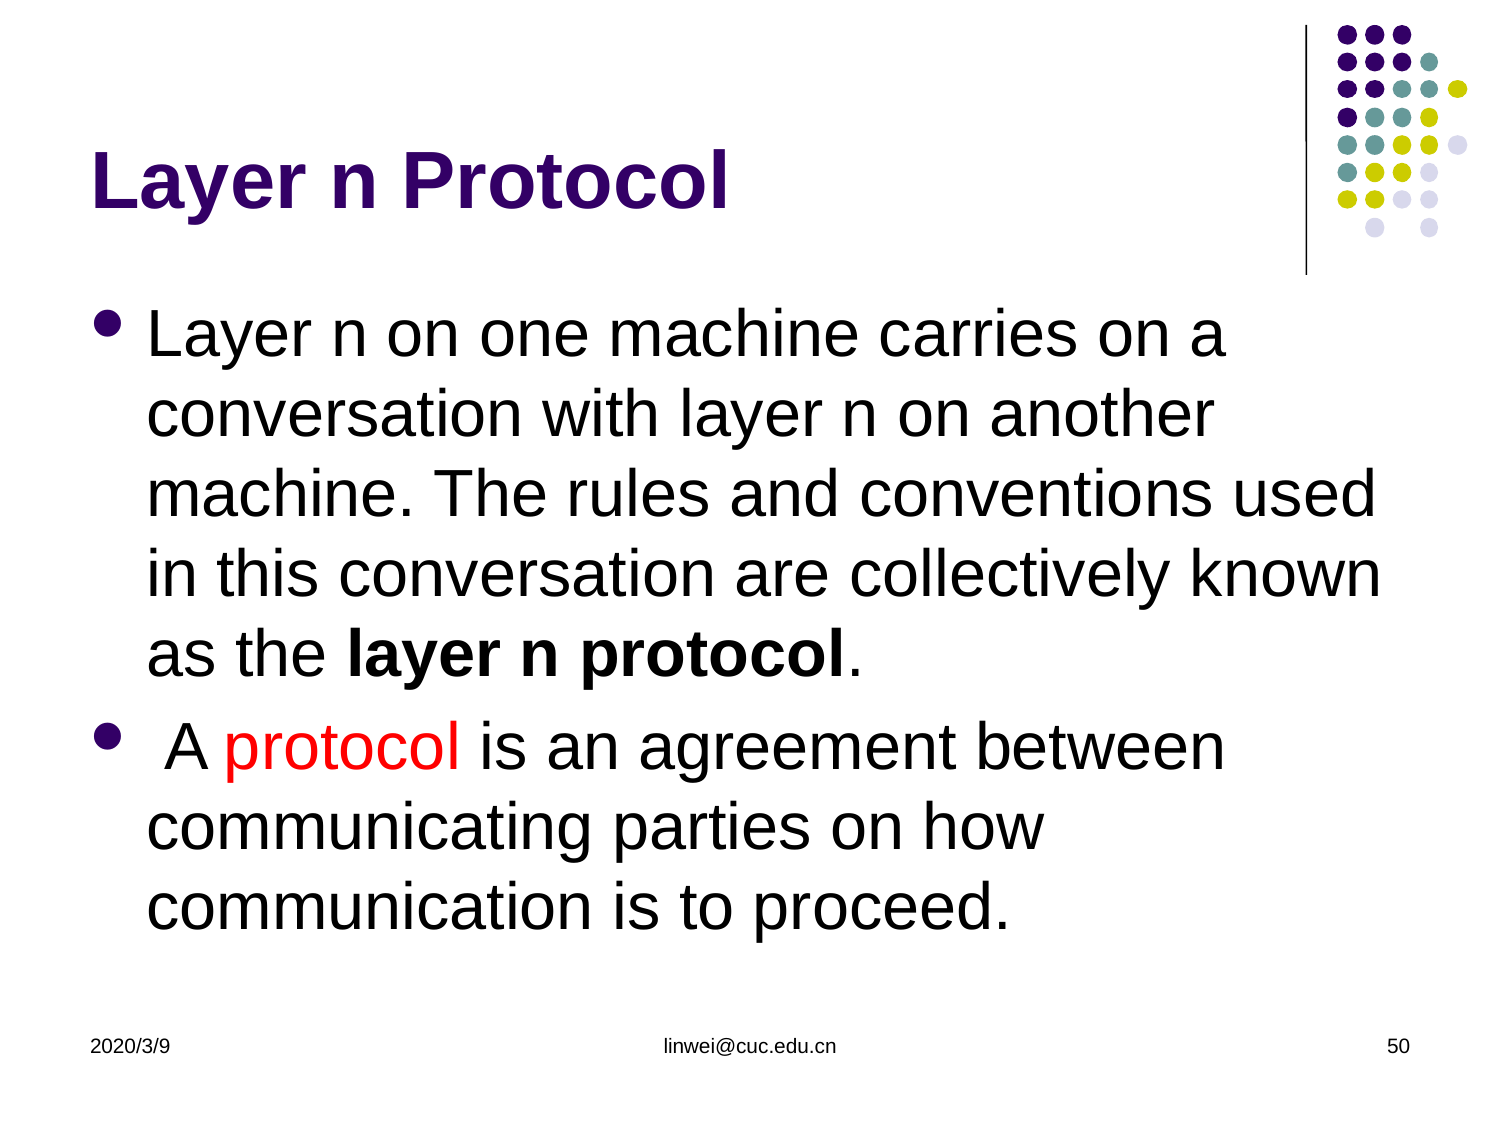

# Layer n Protocol
Layer n on one machine carries on a conversation with layer n on another machine. The rules and conventions used in this conversation are collectively known as the layer n protocol.
 A protocol is an agreement between communicating parties on how communication is to proceed.

2020/3/9
linwei@cuc.edu.cn
50